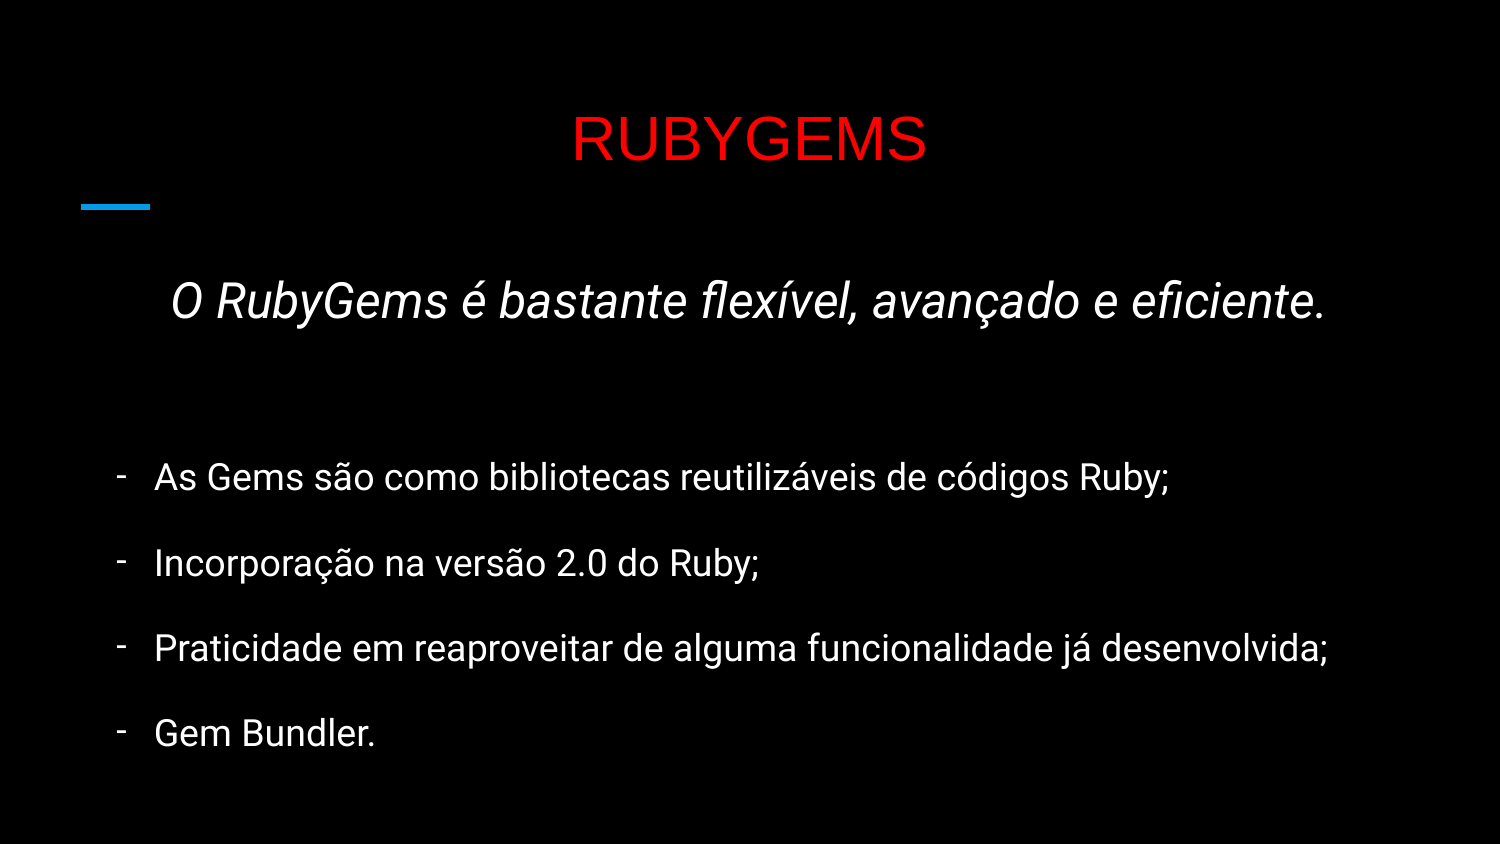

# RUBYGEMS
O RubyGems é bastante flexível, avançado e eficiente.

As Gems são como bibliotecas reutilizáveis de códigos Ruby;
Incorporação na versão 2.0 do Ruby;
Praticidade em reaproveitar de alguma funcionalidade já desenvolvida;
Gem Bundler.